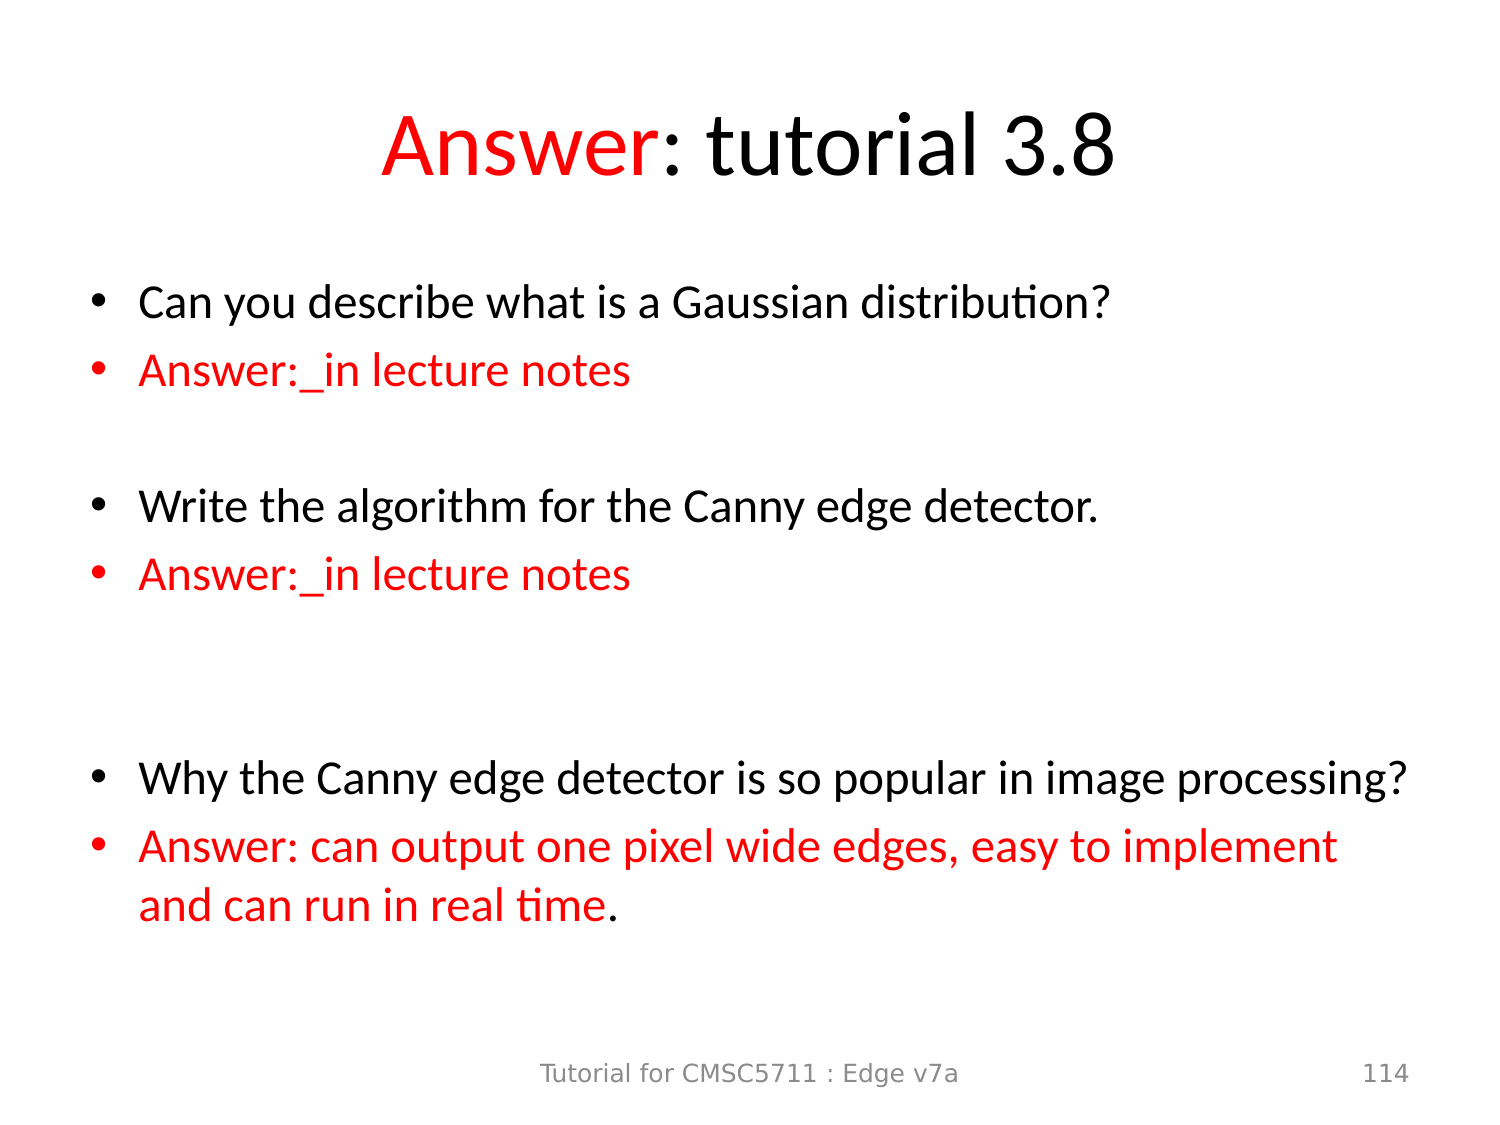

# Answer: tutorial 3.8
Can you describe what is a Gaussian distribution?
Answer:_in lecture notes

Write the algorithm for the Canny edge detector.
Answer:_in lecture notes

Why the Canny edge detector is so popular in image processing?
Answer: can output one pixel wide edges, easy to implement and can run in real time.

Tutorial for CMSC5711 : Edge v7a
114